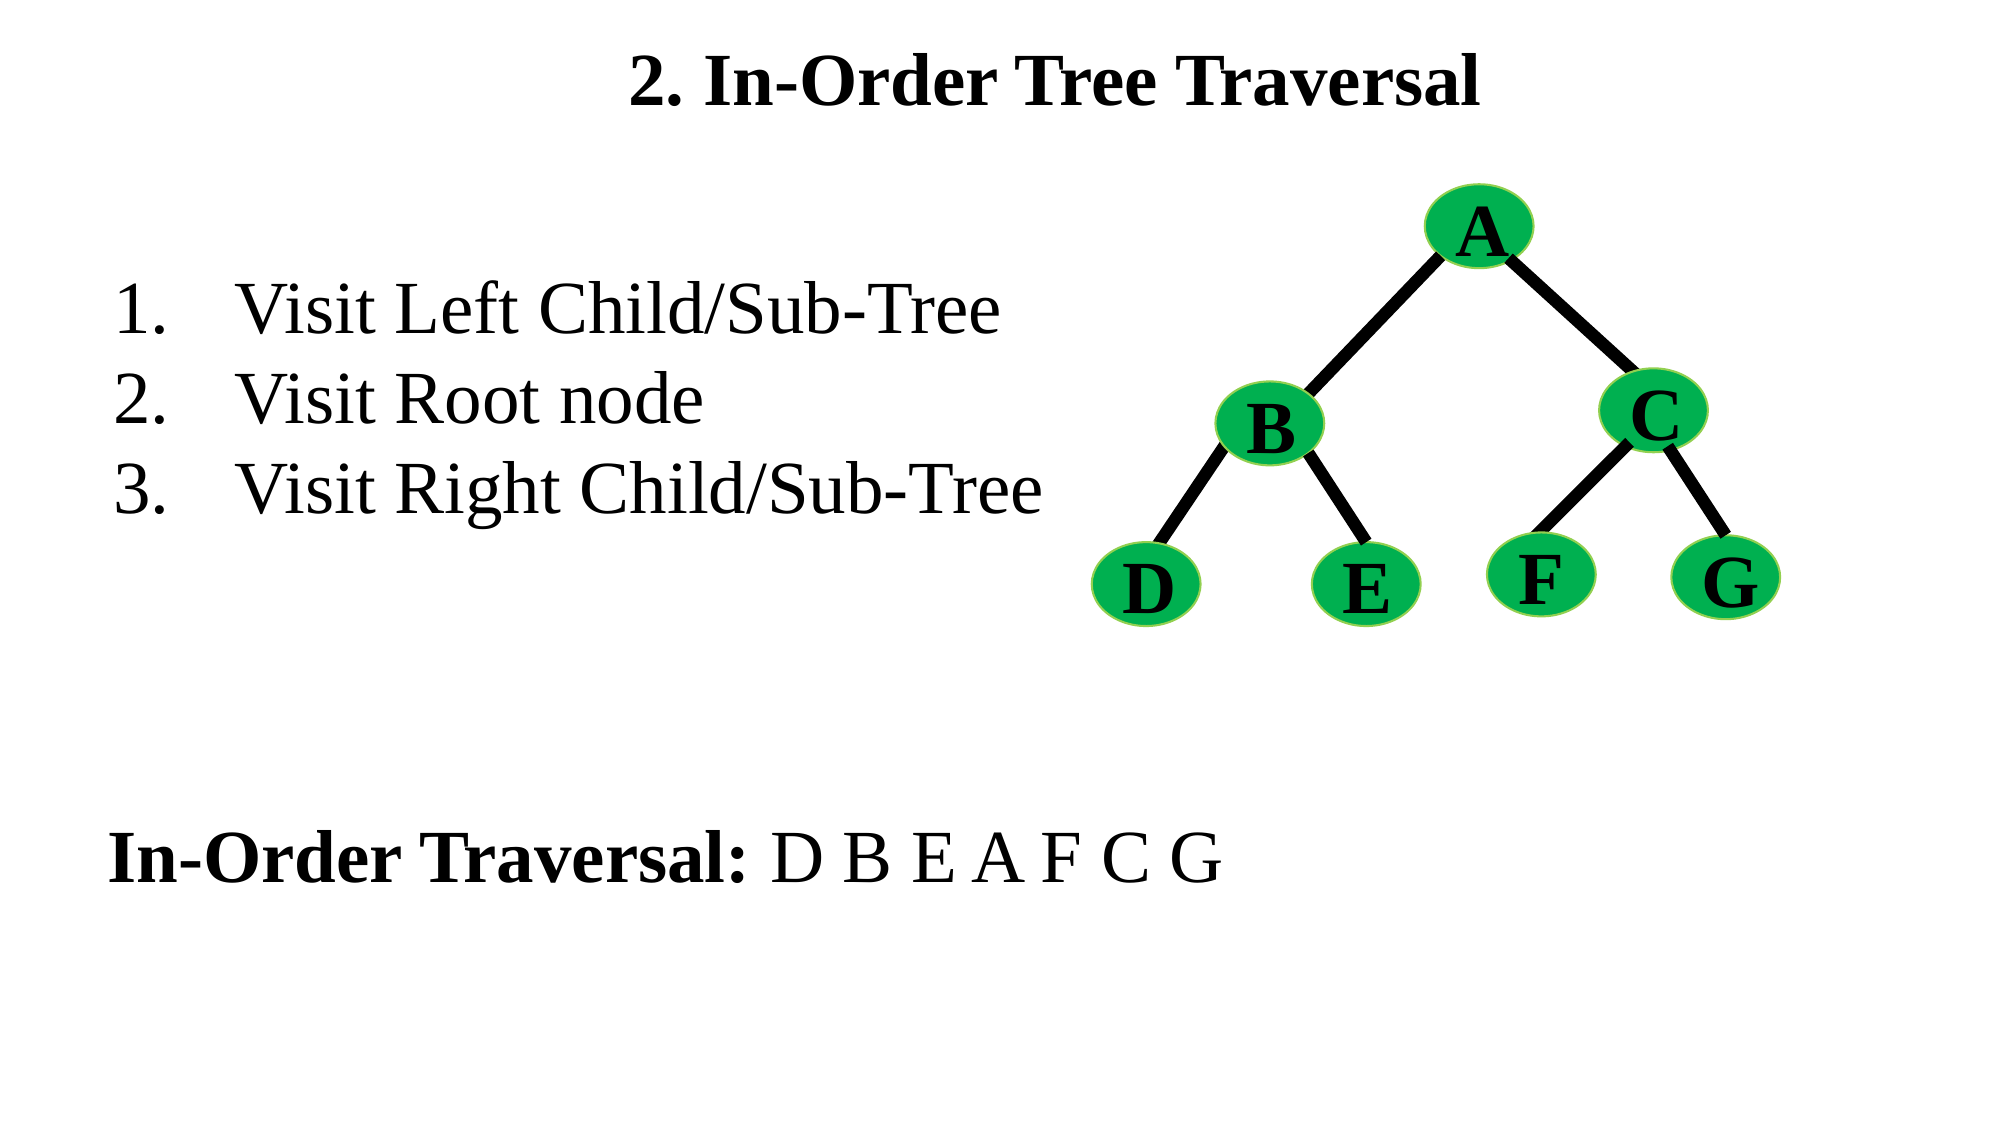

2. In-Order Tree Traversal
A
C
B
F
G
D
E
Visit Left Child/Sub-Tree
Visit Root node
Visit Right Child/Sub-Tree
In-Order Traversal: D B E A F C G